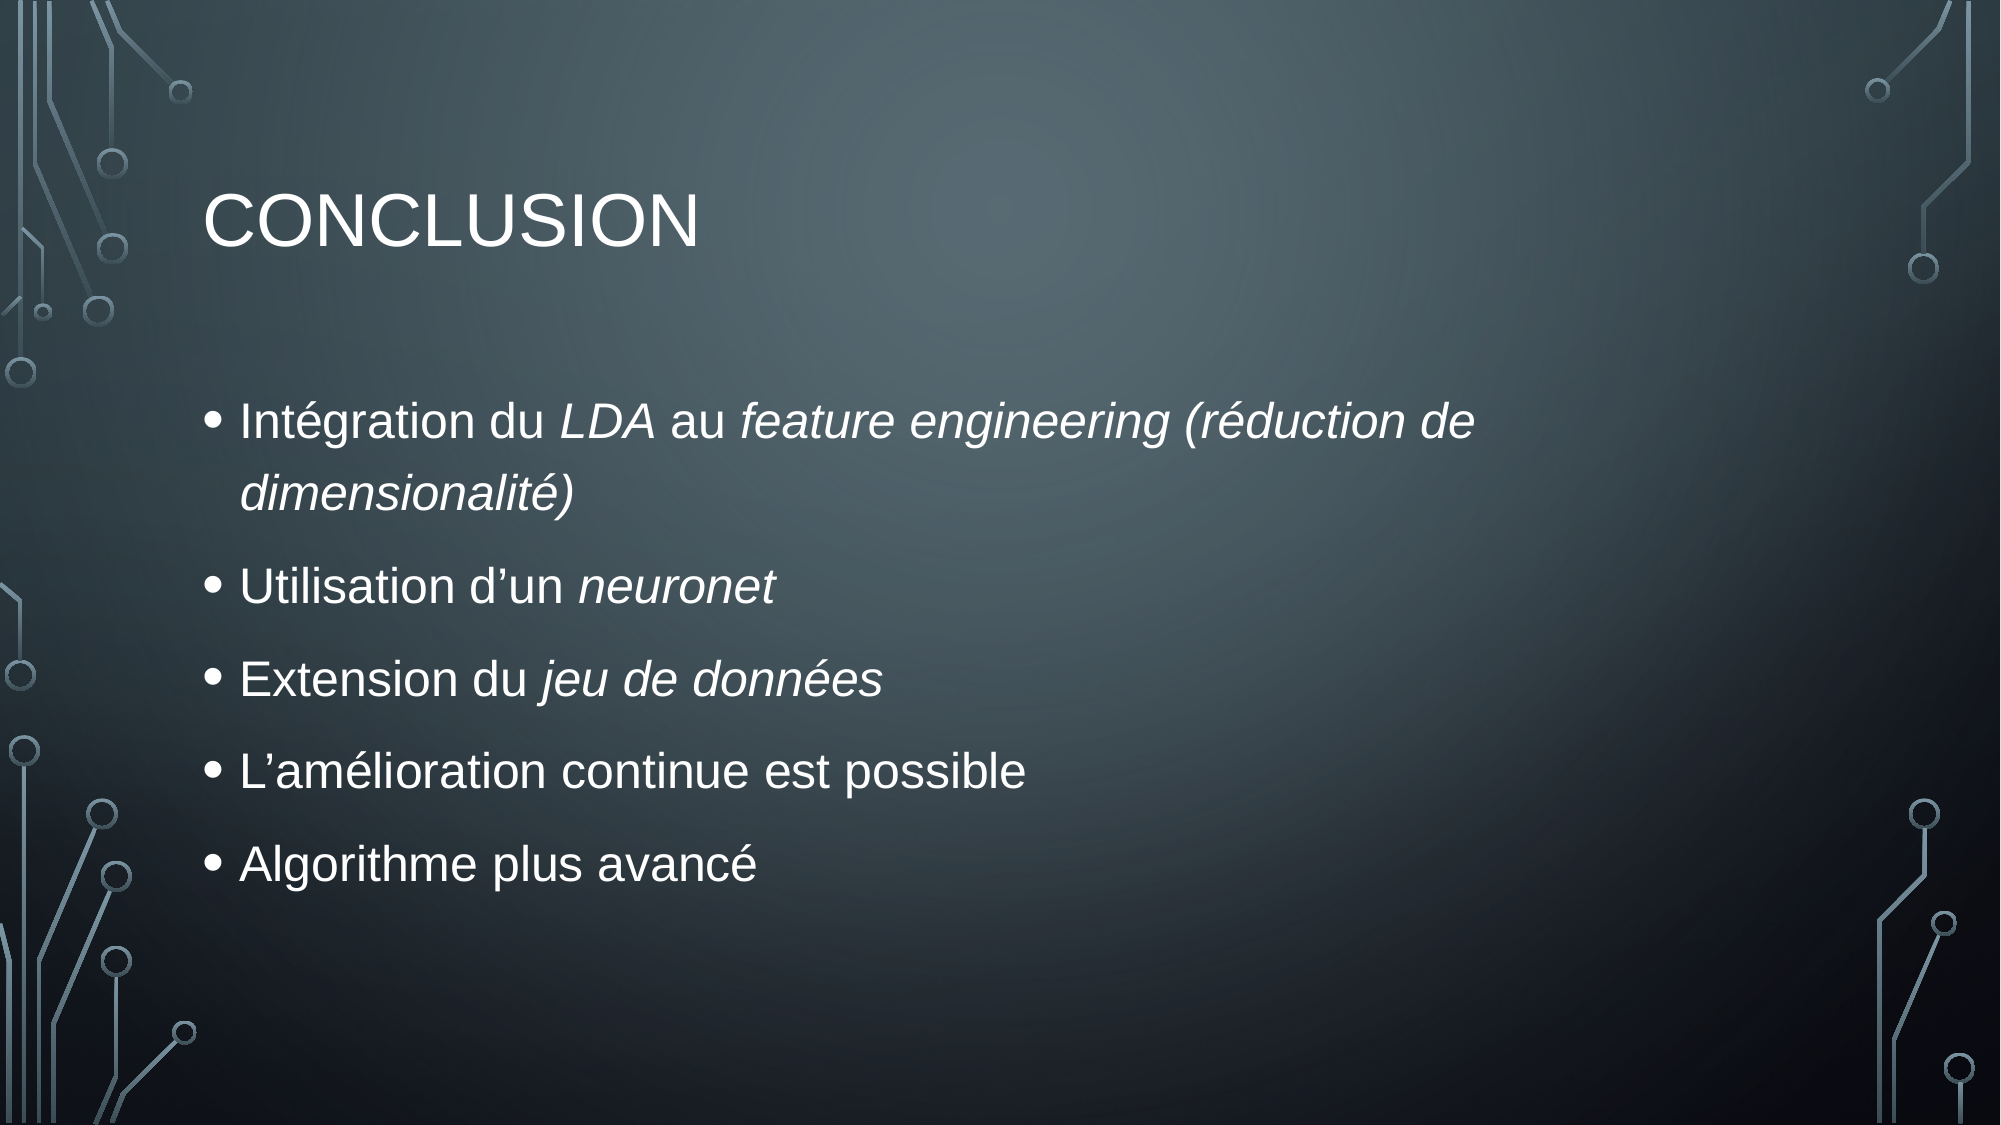

# Conclusion
Intégration du LDA au feature engineering (réduction de dimensionalité)
Utilisation d’un neuronet
Extension du jeu de données
L’amélioration continue est possible
Algorithme plus avancé